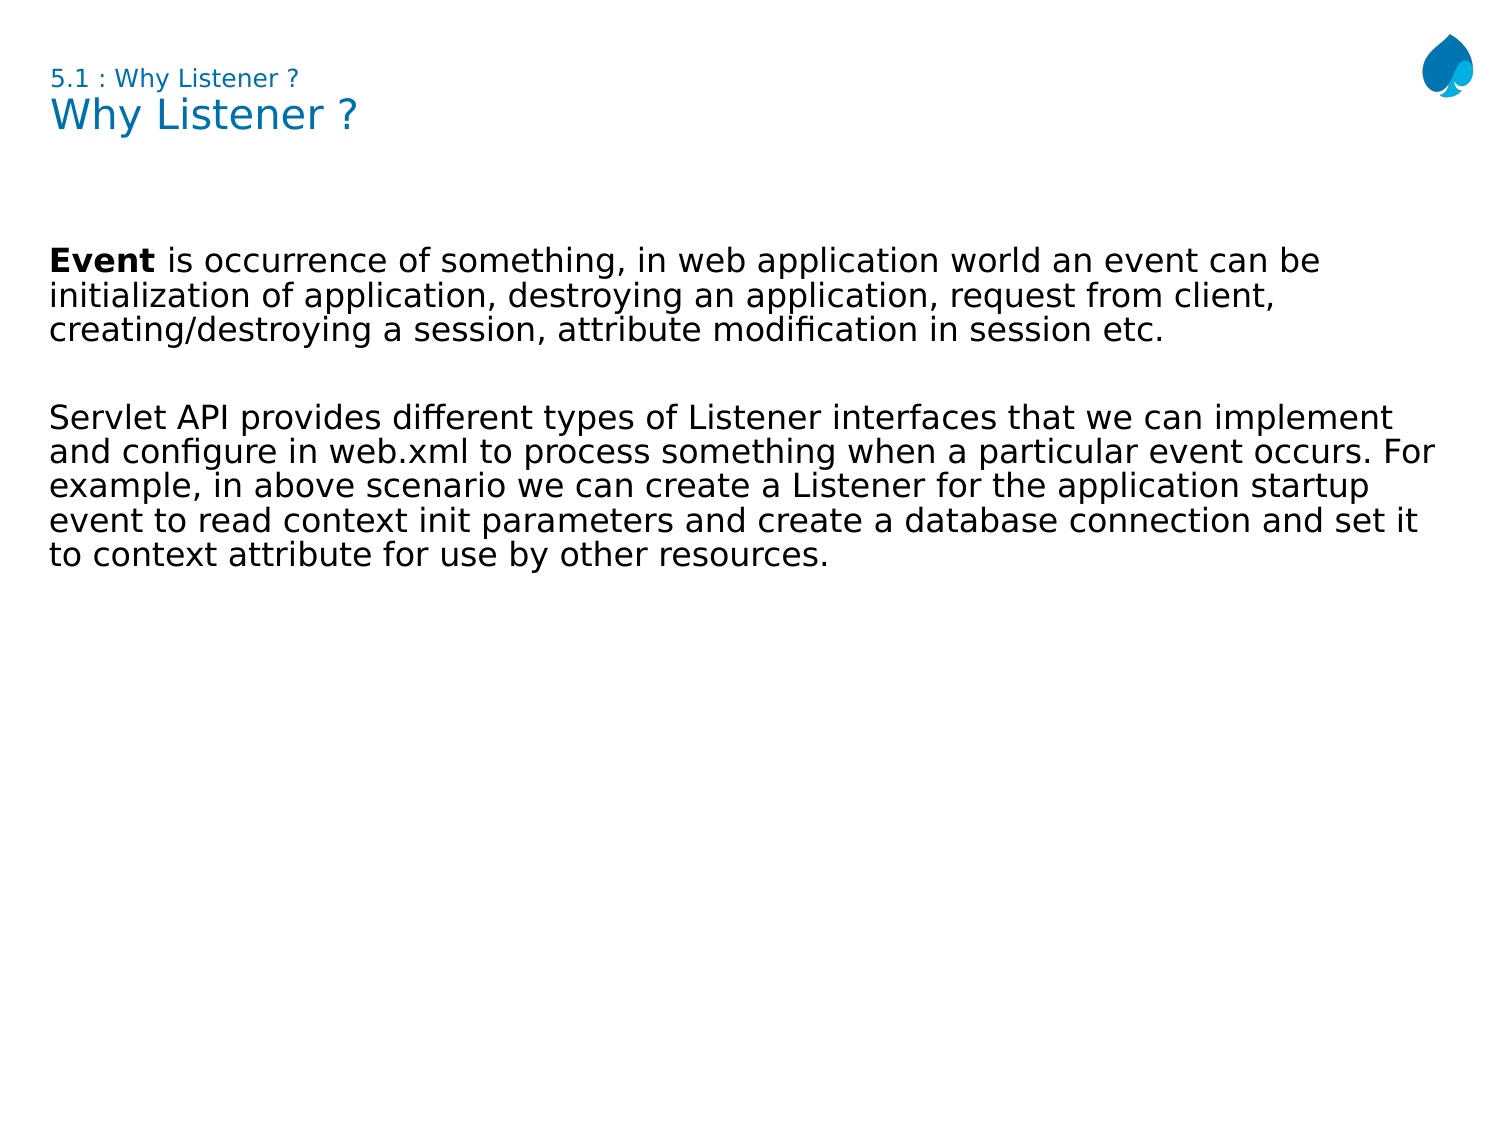

# 5.1 : Why Listener ? Why Listener ?
Event is occurrence of something, in web application world an event can be initialization of application, destroying an application, request from client, creating/destroying a session, attribute modification in session etc.

Servlet API provides different types of Listener interfaces that we can implement and configure in web.xml to process something when a particular event occurs. For example, in above scenario we can create a Listener for the application startup event to read context init parameters and create a database connection and set it to context attribute for use by other resources.